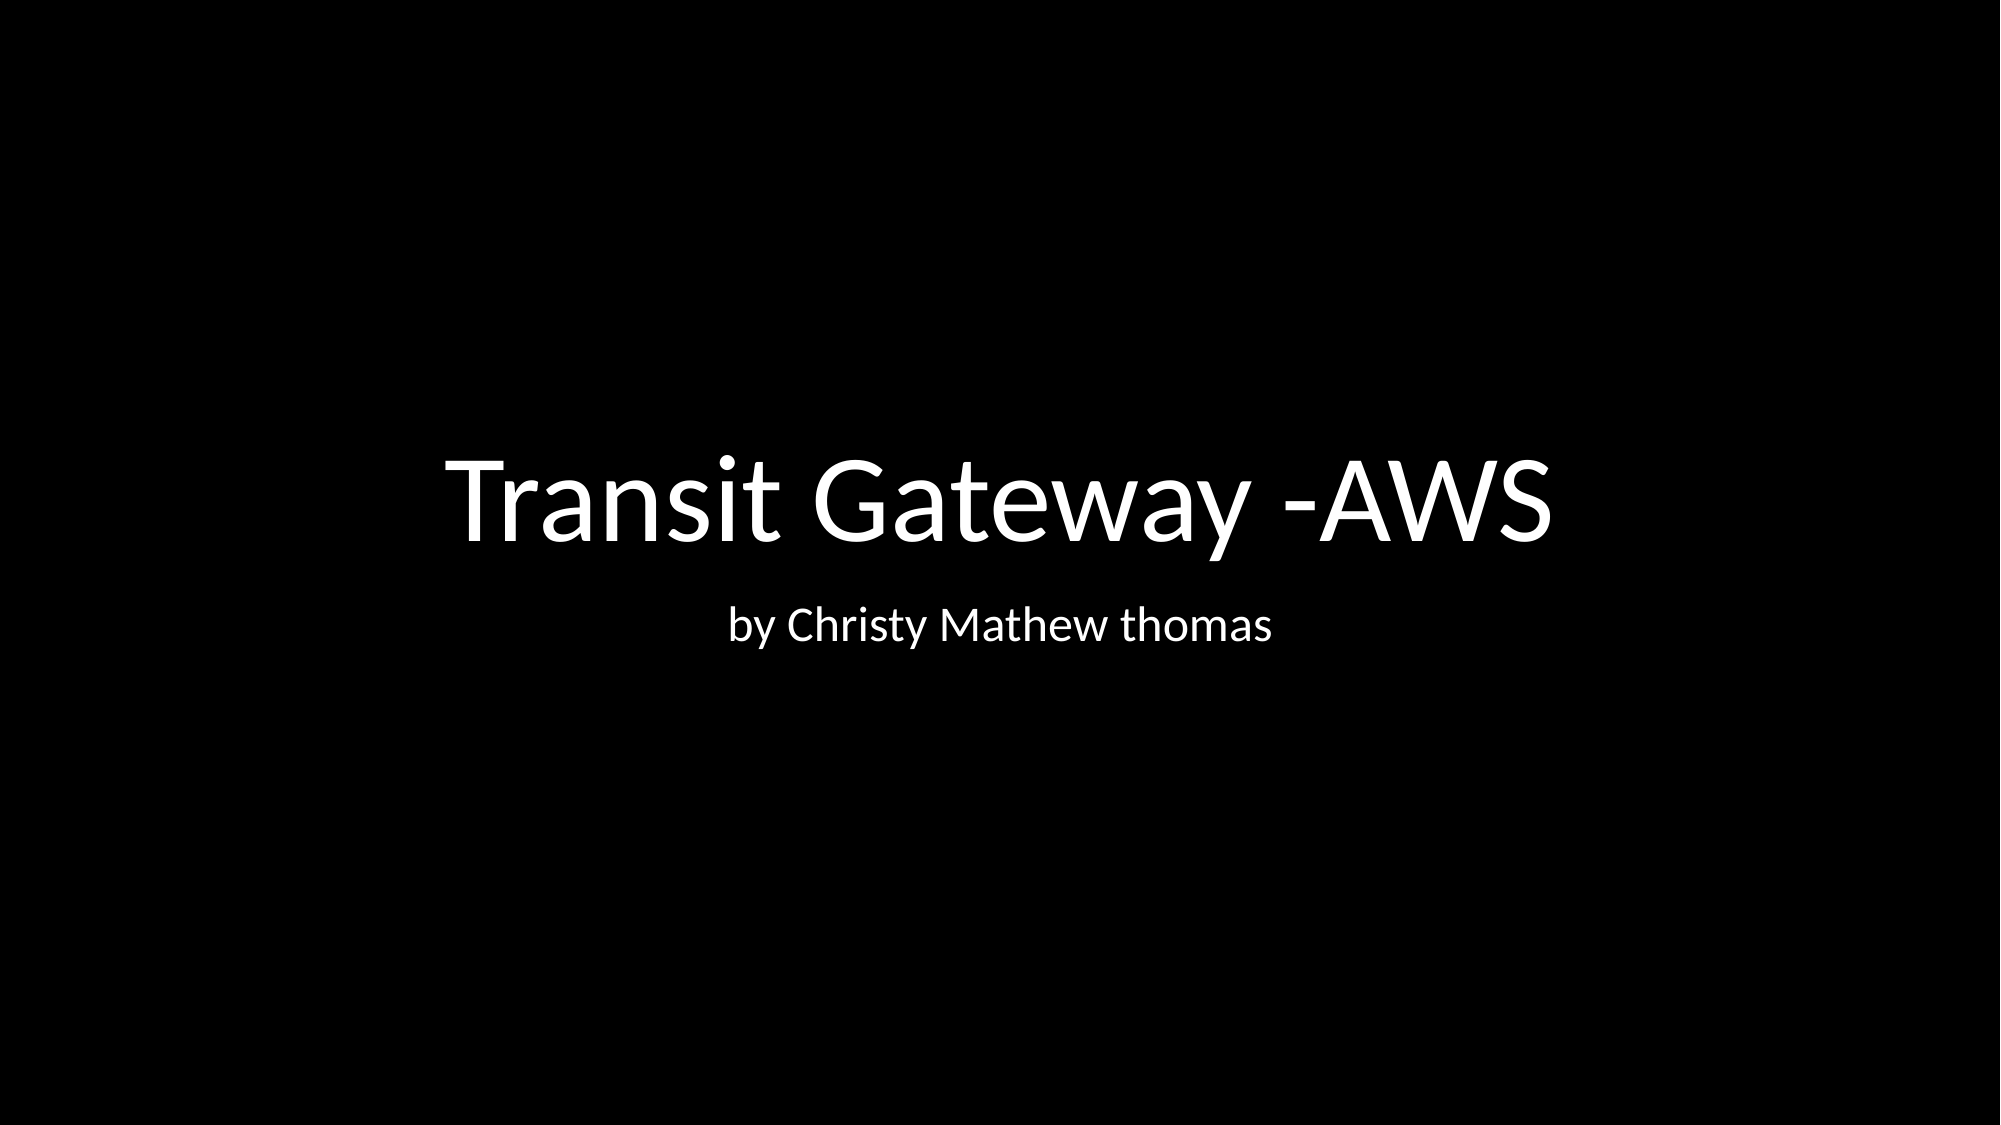

# Transit Gateway -AWS
by Christy Mathew thomas